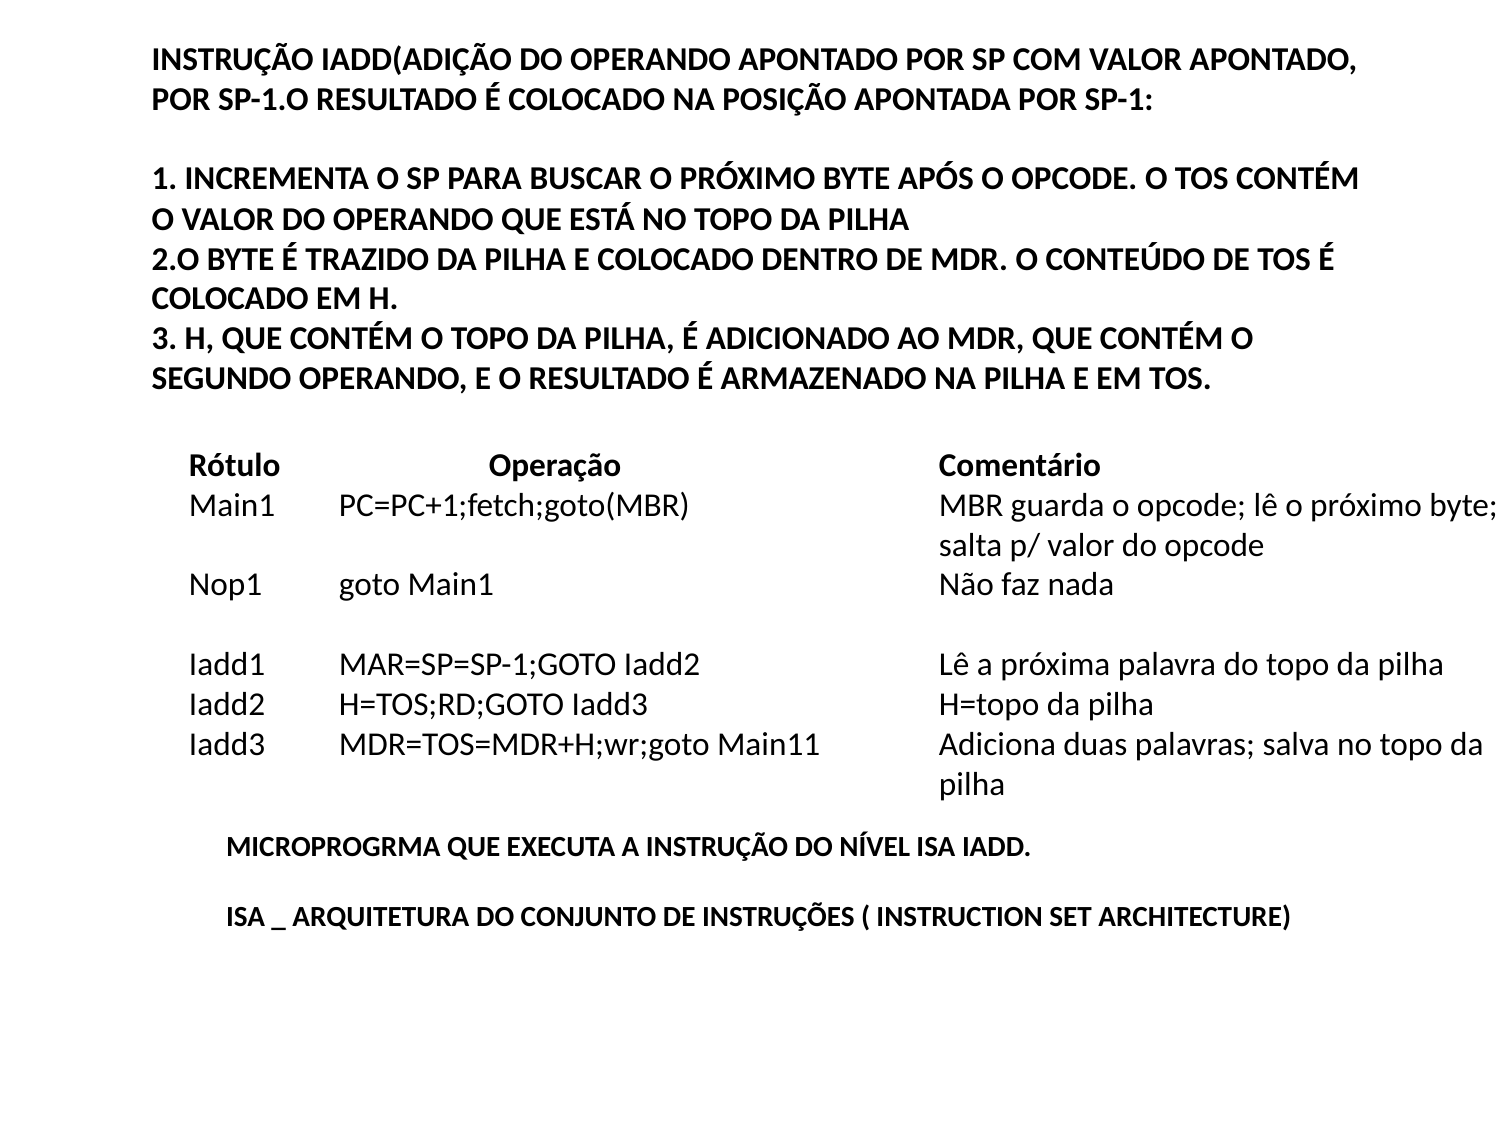

INSTRUÇÃO IADD(ADIÇÃO DO OPERANDO APONTADO POR SP COM VALOR APONTADO,
POR SP-1.O RESULTADO É COLOCADO NA POSIÇÃO APONTADA POR SP-1:

1. INCREMENTA O SP PARA BUSCAR O PRÓXIMO BYTE APÓS O OPCODE. O TOS CONTÉM
O VALOR DO OPERANDO QUE ESTÁ NO TOPO DA PILHA
2.O BYTE É TRAZIDO DA PILHA E COLOCADO DENTRO DE MDR. O CONTEÚDO DE TOS É
COLOCADO EM H.
3. H, QUE CONTÉM O TOPO DA PILHA, É ADICIONADO AO MDR, QUE CONTÉM O
SEGUNDO OPERANDO, E O RESULTADO É ARMAZENADO NA PILHA E EM TOS.
Rótulo		Operação			Comentário
Main1	PC=PC+1;fetch;goto(MBR)		MBR guarda o opcode; lê o próximo byte;
					salta p/ valor do opcode
Nop1	goto Main1			Não faz nada

Iadd1	MAR=SP=SP-1;GOTO Iadd2		Lê a próxima palavra do topo da pilha
Iadd2	H=TOS;RD;GOTO Iadd3		H=topo da pilha
Iadd3	MDR=TOS=MDR+H;wr;goto Main11	Adiciona duas palavras; salva no topo da
					pilha
MICROPROGRMA QUE EXECUTA A INSTRUÇÃO DO NÍVEL ISA IADD.

ISA _ ARQUITETURA DO CONJUNTO DE INSTRUÇÕES ( INSTRUCTION SET ARCHITECTURE)‏